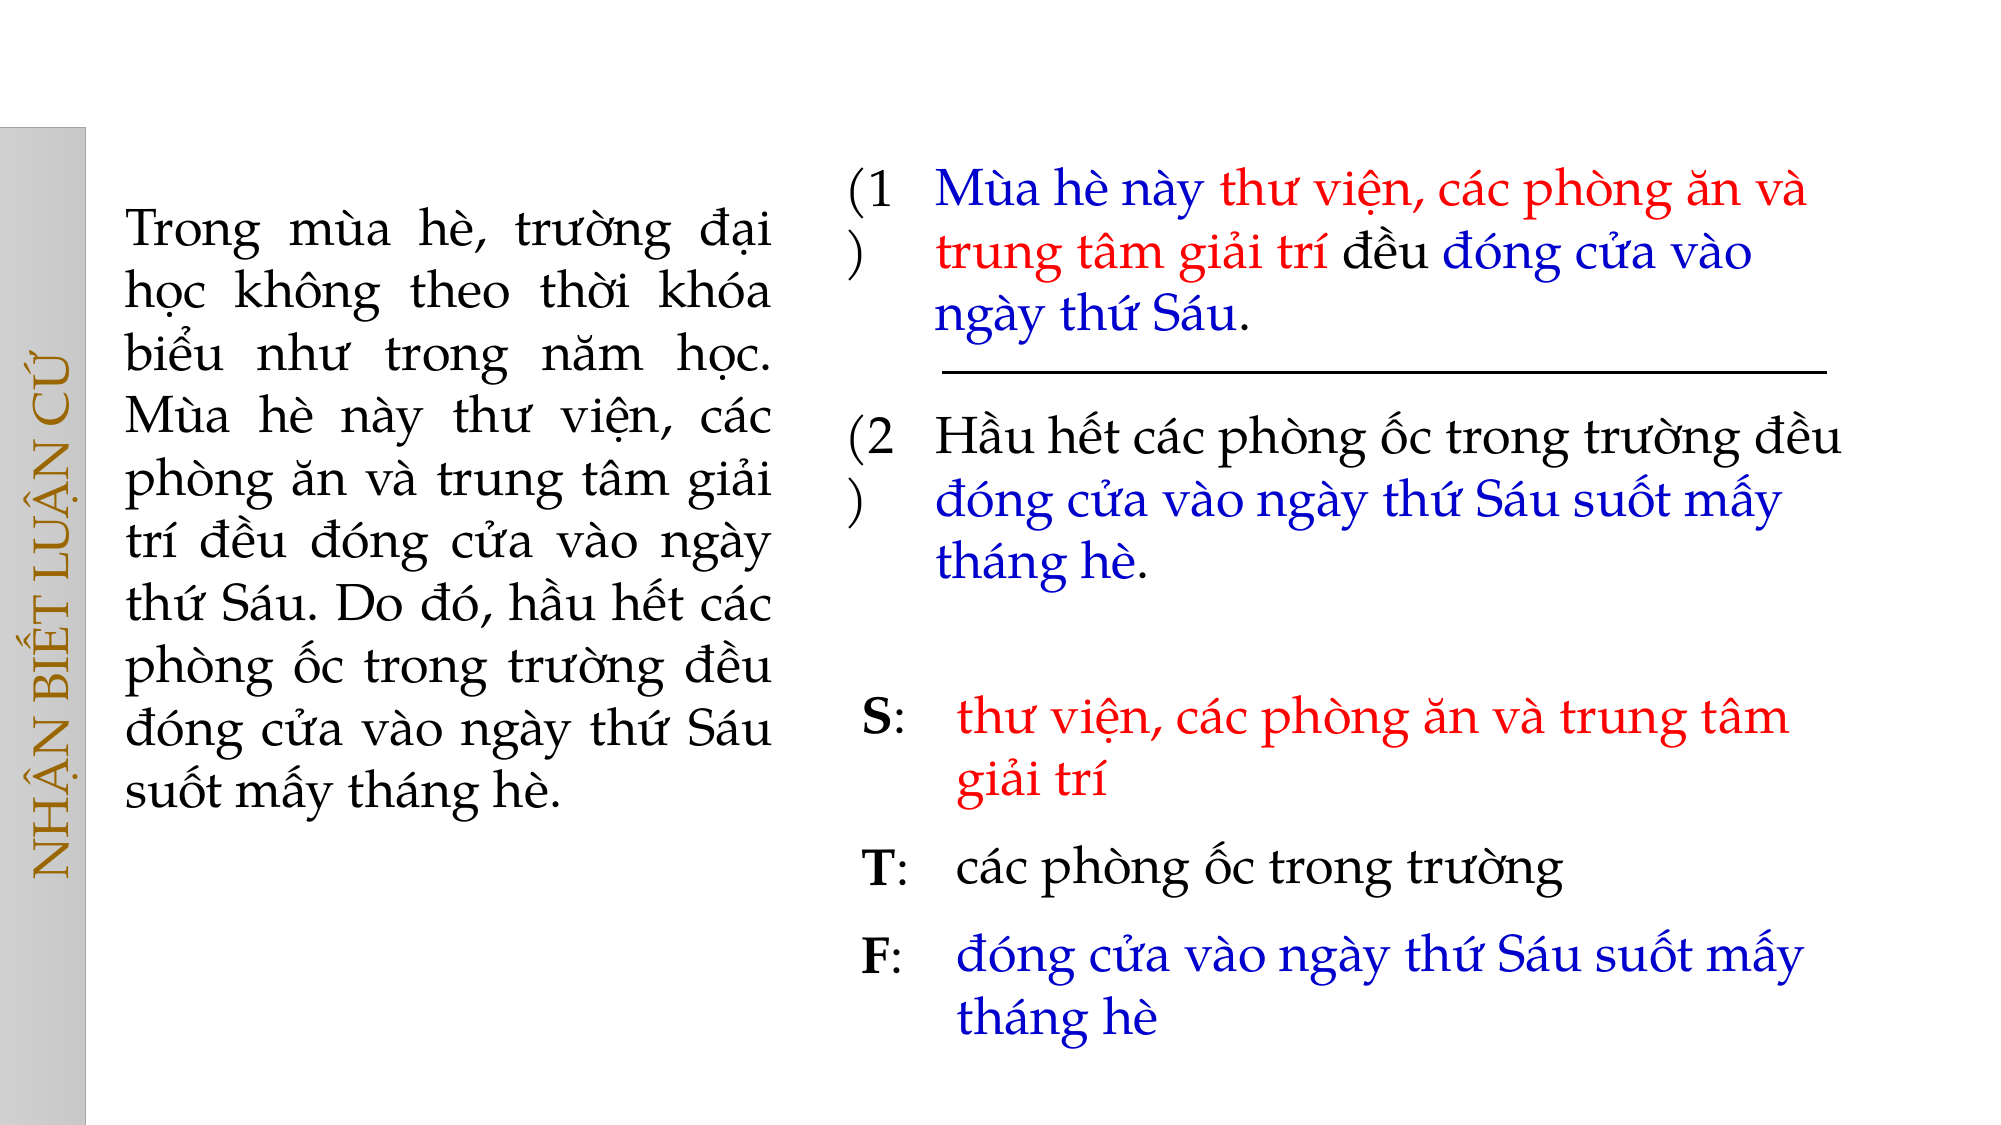

Mùa hè này thư viện, các phòng ăn và trung tâm giải trí đều đóng cửa vào ngày thứ Sáu.
(1)
Trong mùa hè, trường đại học không theo thời khóa biểu như trong năm học. Mùa hè này thư viện, các phòng ăn và trung tâm giải trí đều đóng cửa vào ngày thứ Sáu. Do đó, hầu hết các phòng ốc trong trường đều đóng cửa vào ngày thứ Sáu suốt mấy tháng hè.
(2)
Hầu hết các phòng ốc trong trường đều đóng cửa vào ngày thứ Sáu suốt mấy tháng hè.
NHẬN BIẾT LUẬN CỨ
S:
thư viện, các phòng ăn và trung tâm giải trí
các phòng ốc trong trường
T:
đóng cửa vào ngày thứ Sáu suốt mấy tháng hè
F: